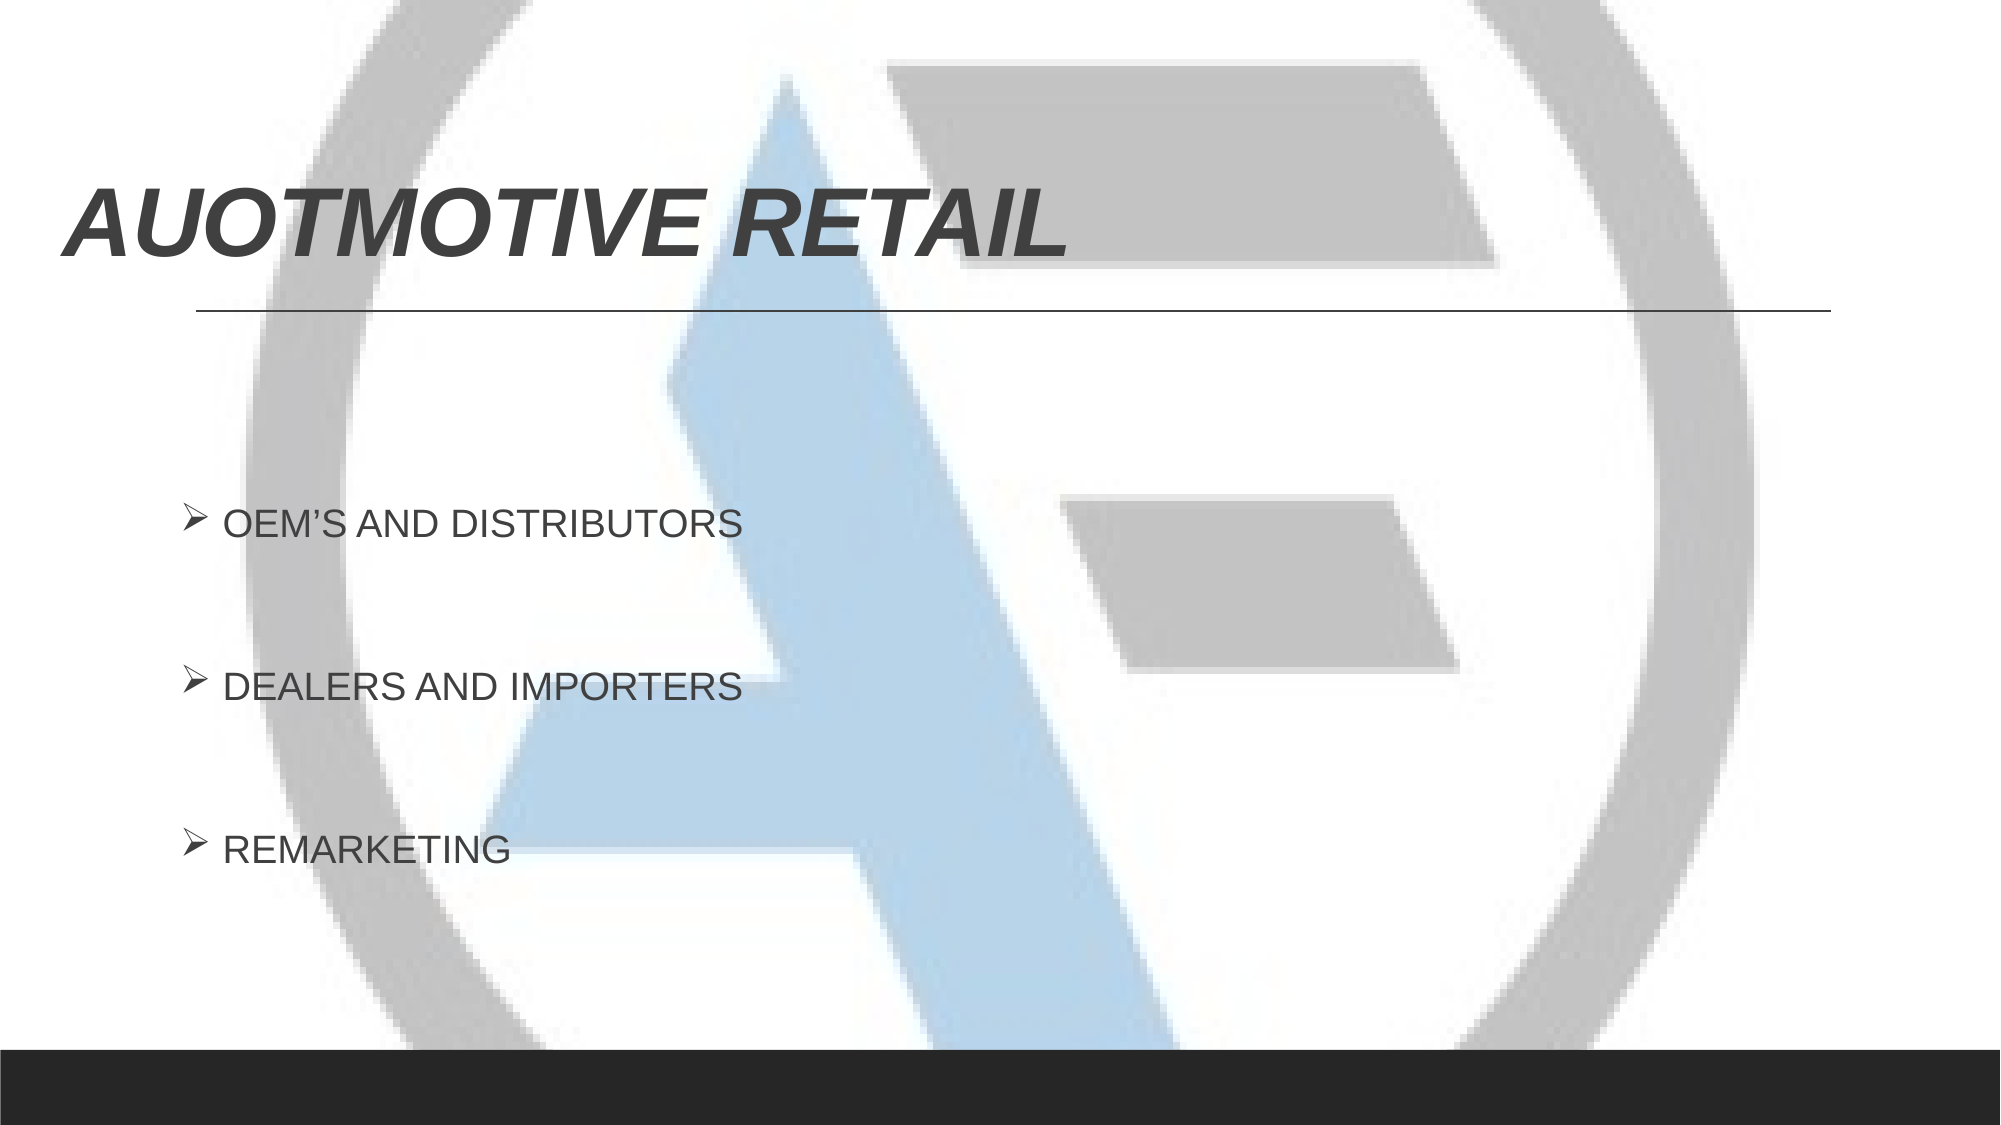

# AUOTMOTIVE RETAIL
 OEM’S AND DISTRIBUTORS

 DEALERS AND IMPORTERS

 REMARKETING